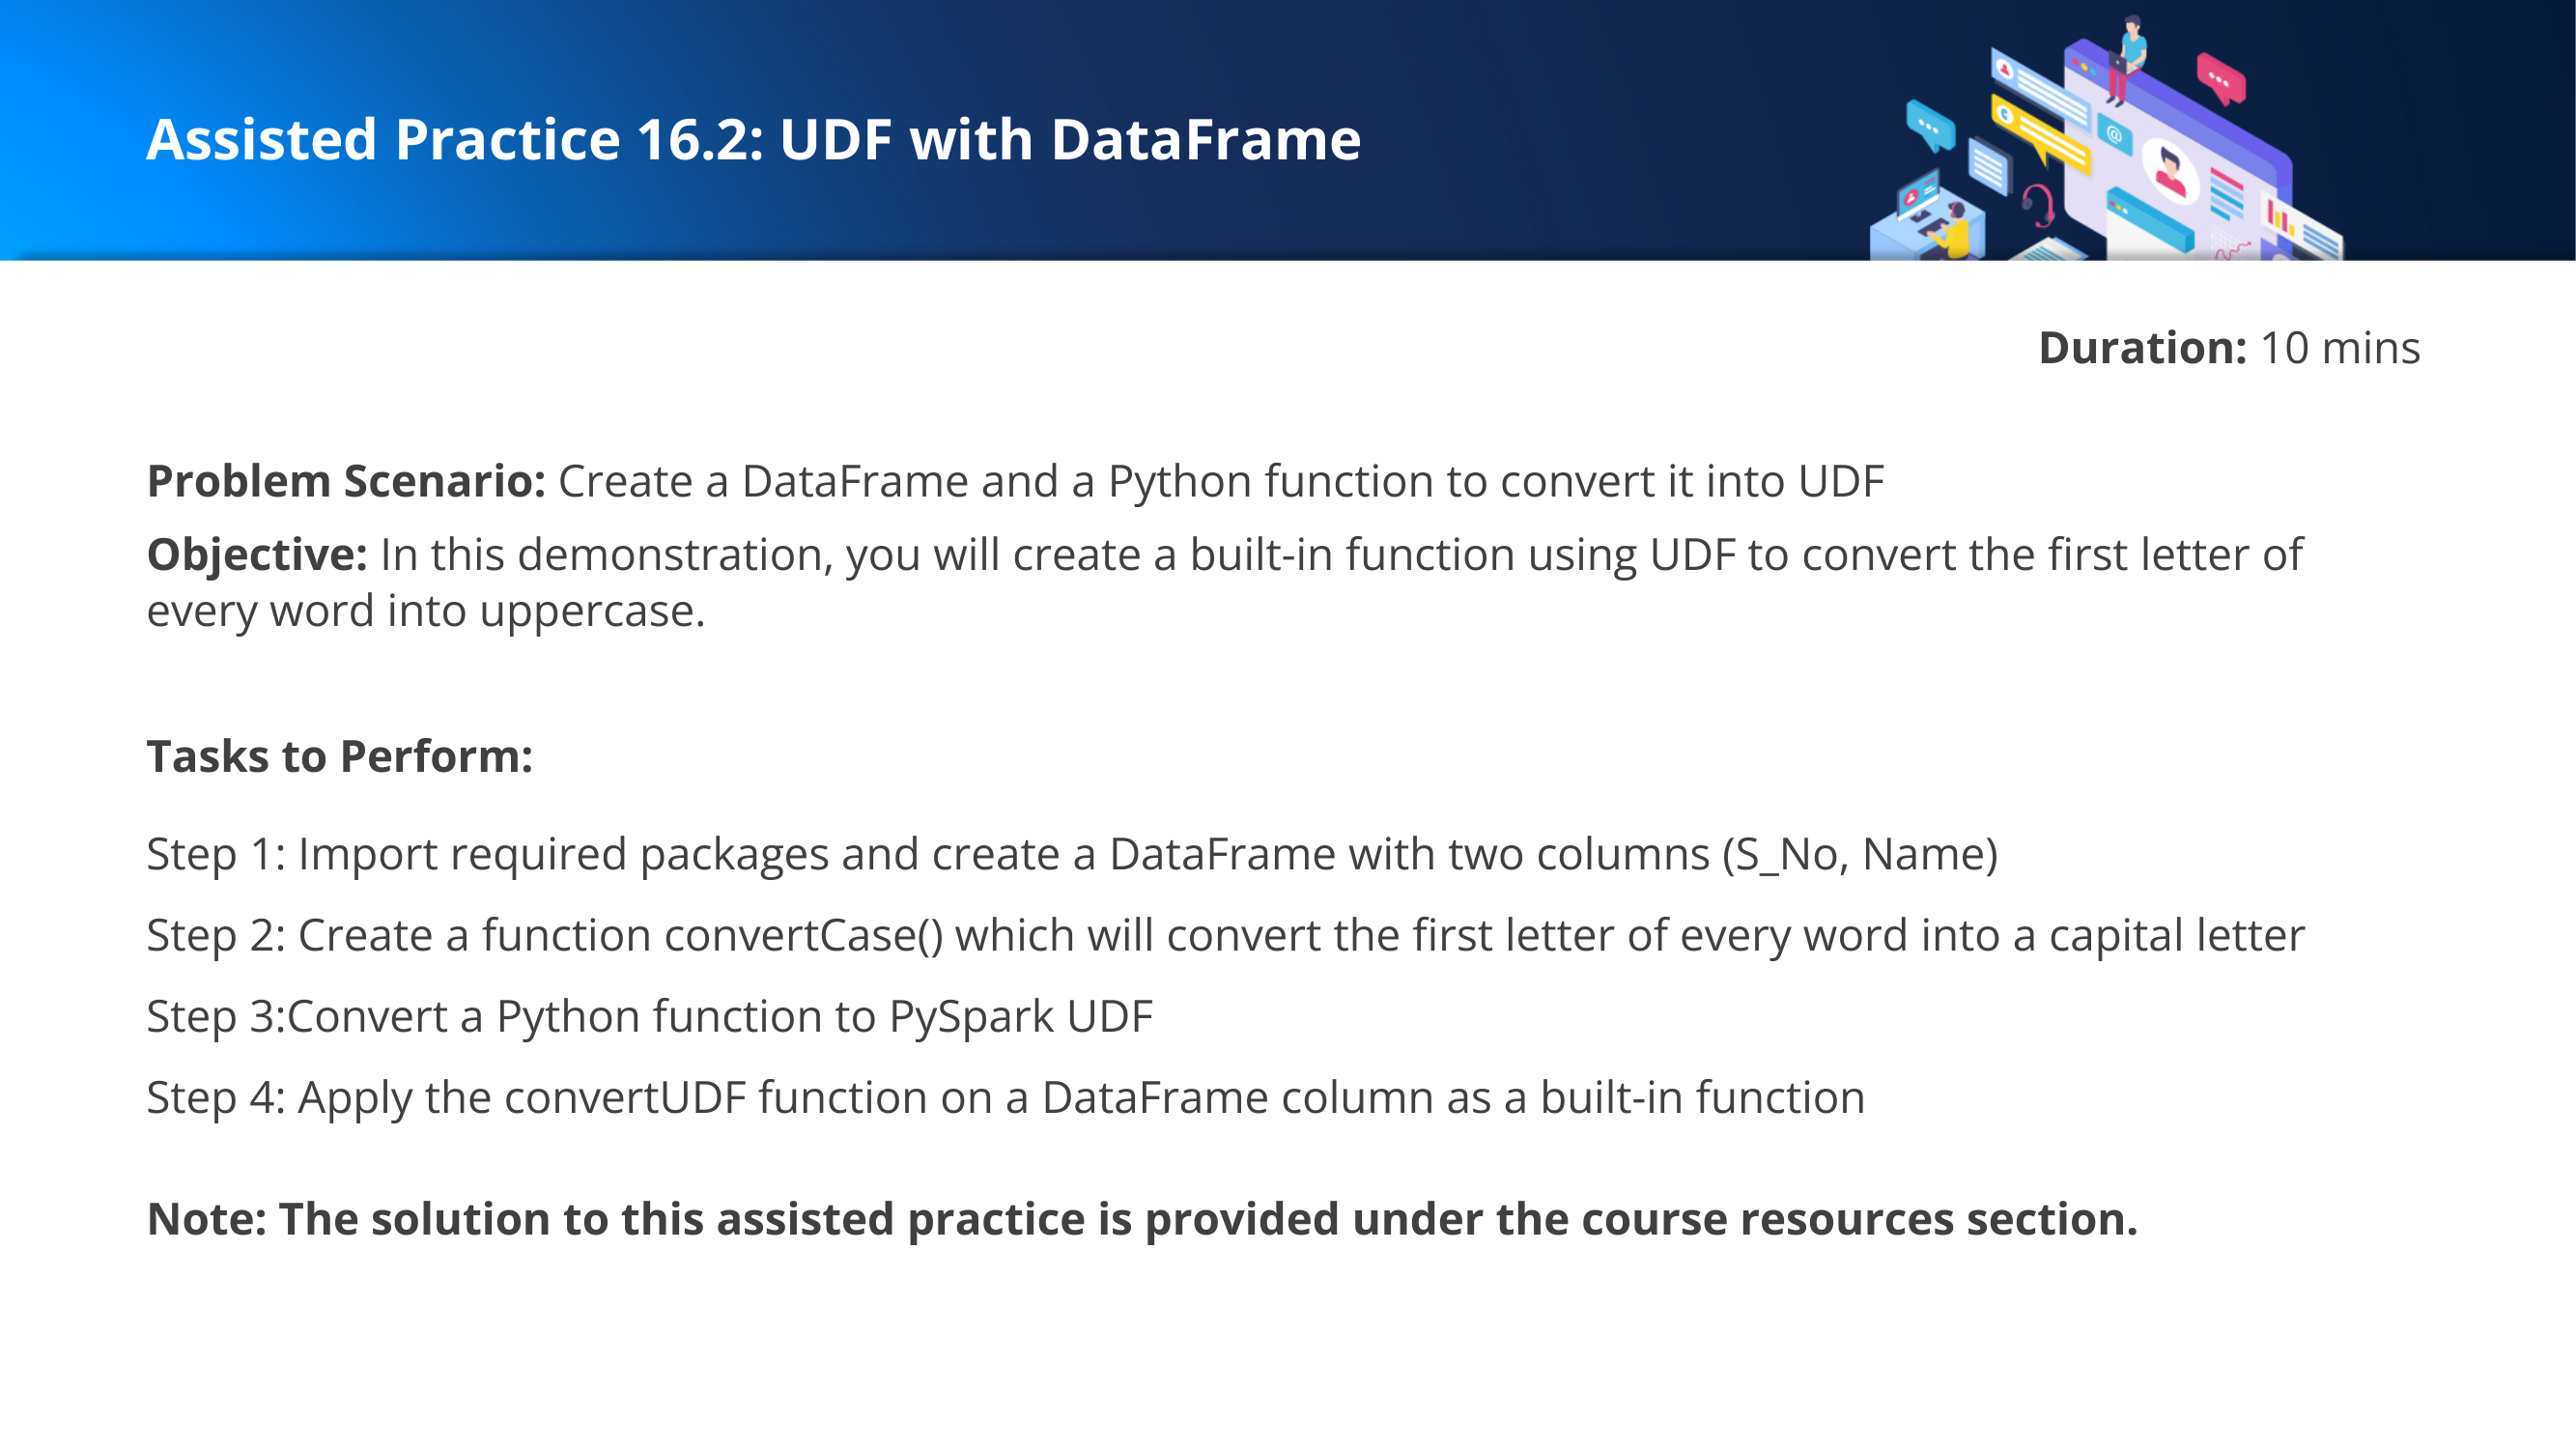

# Assisted Practice 16.2: UDF with DataFrame
Duration: 10 mins

Problem Scenario: Create a DataFrame and a Python function to convert it into UDF
Objective: In this demonstration, you will create a built-in function using UDF to convert the first letter of every word into uppercase.

Tasks to Perform:
Step 1: Import required packages and create a DataFrame with two columns (S_No, Name)
Step 2: Create a function convertCase() which will convert the first letter of every word into a capital letter
Step 3:Convert a Python function to PySpark UDF
Step 4: Apply the convertUDF function on a DataFrame column as a built-in function

Note: The solution to this assisted practice is provided under the course resources section.